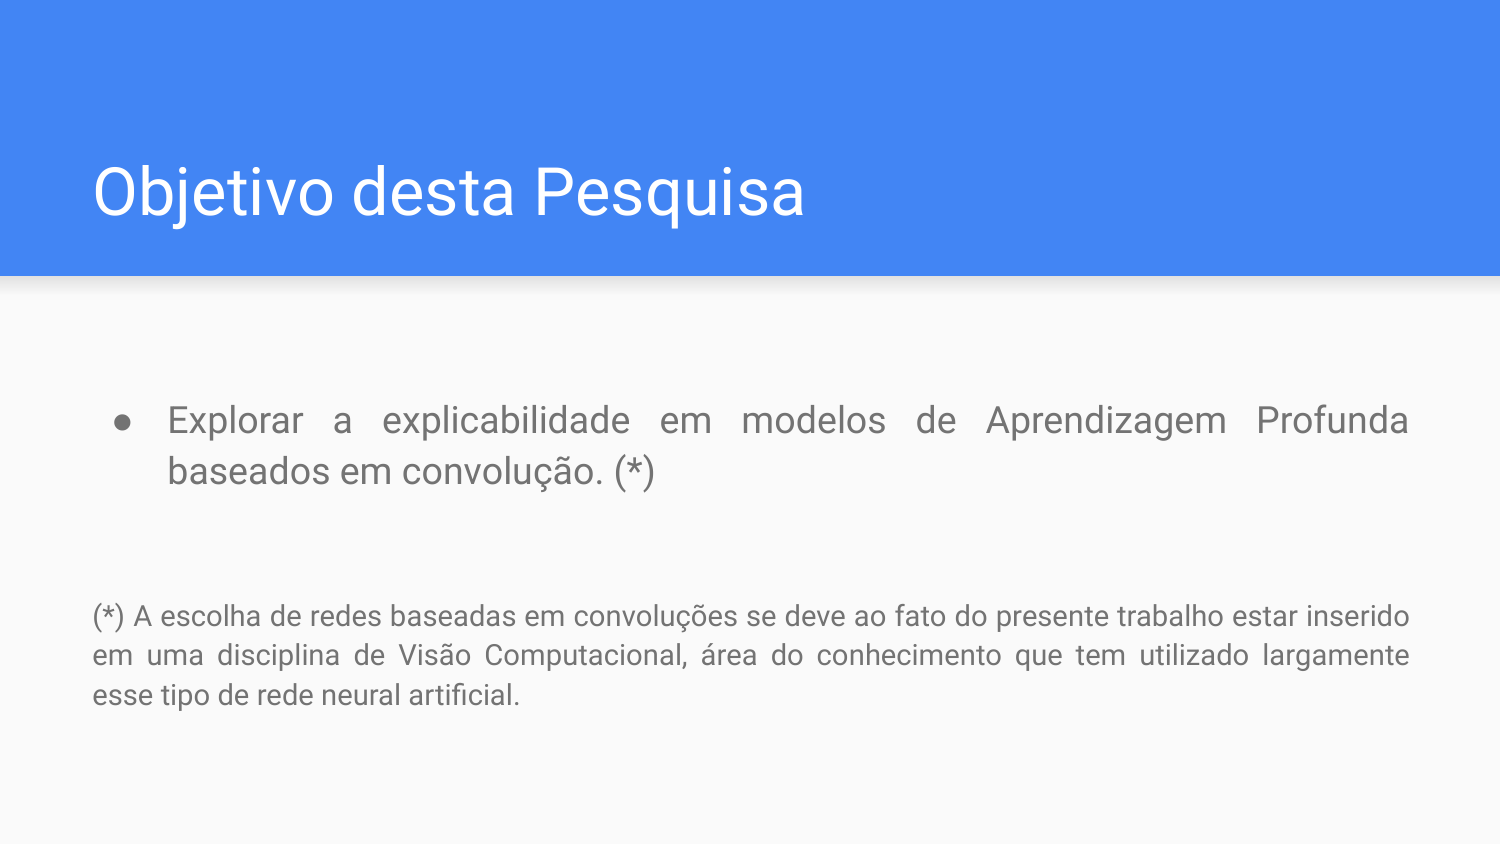

# Objetivo desta Pesquisa
Explorar a explicabilidade em modelos de Aprendizagem Profunda baseados em convolução. (*)

(*) A escolha de redes baseadas em convoluções se deve ao fato do presente trabalho estar inserido em uma disciplina de Visão Computacional, área do conhecimento que tem utilizado largamente esse tipo de rede neural artificial.